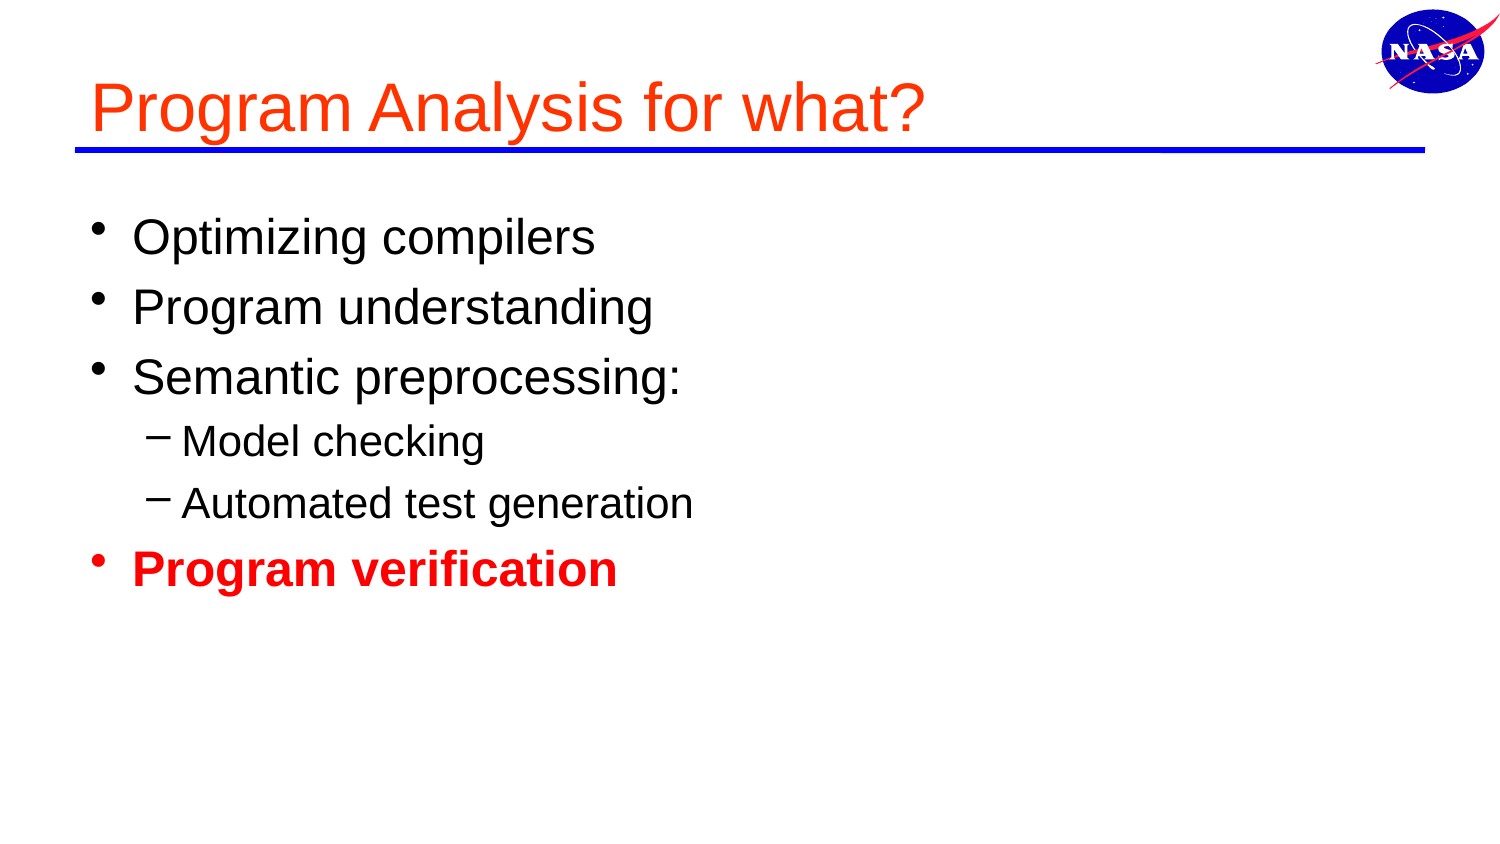

# Program Analysis for what?
Optimizing compilers
Program understanding
Semantic preprocessing:
Model checking
Automated test generation
Program verification